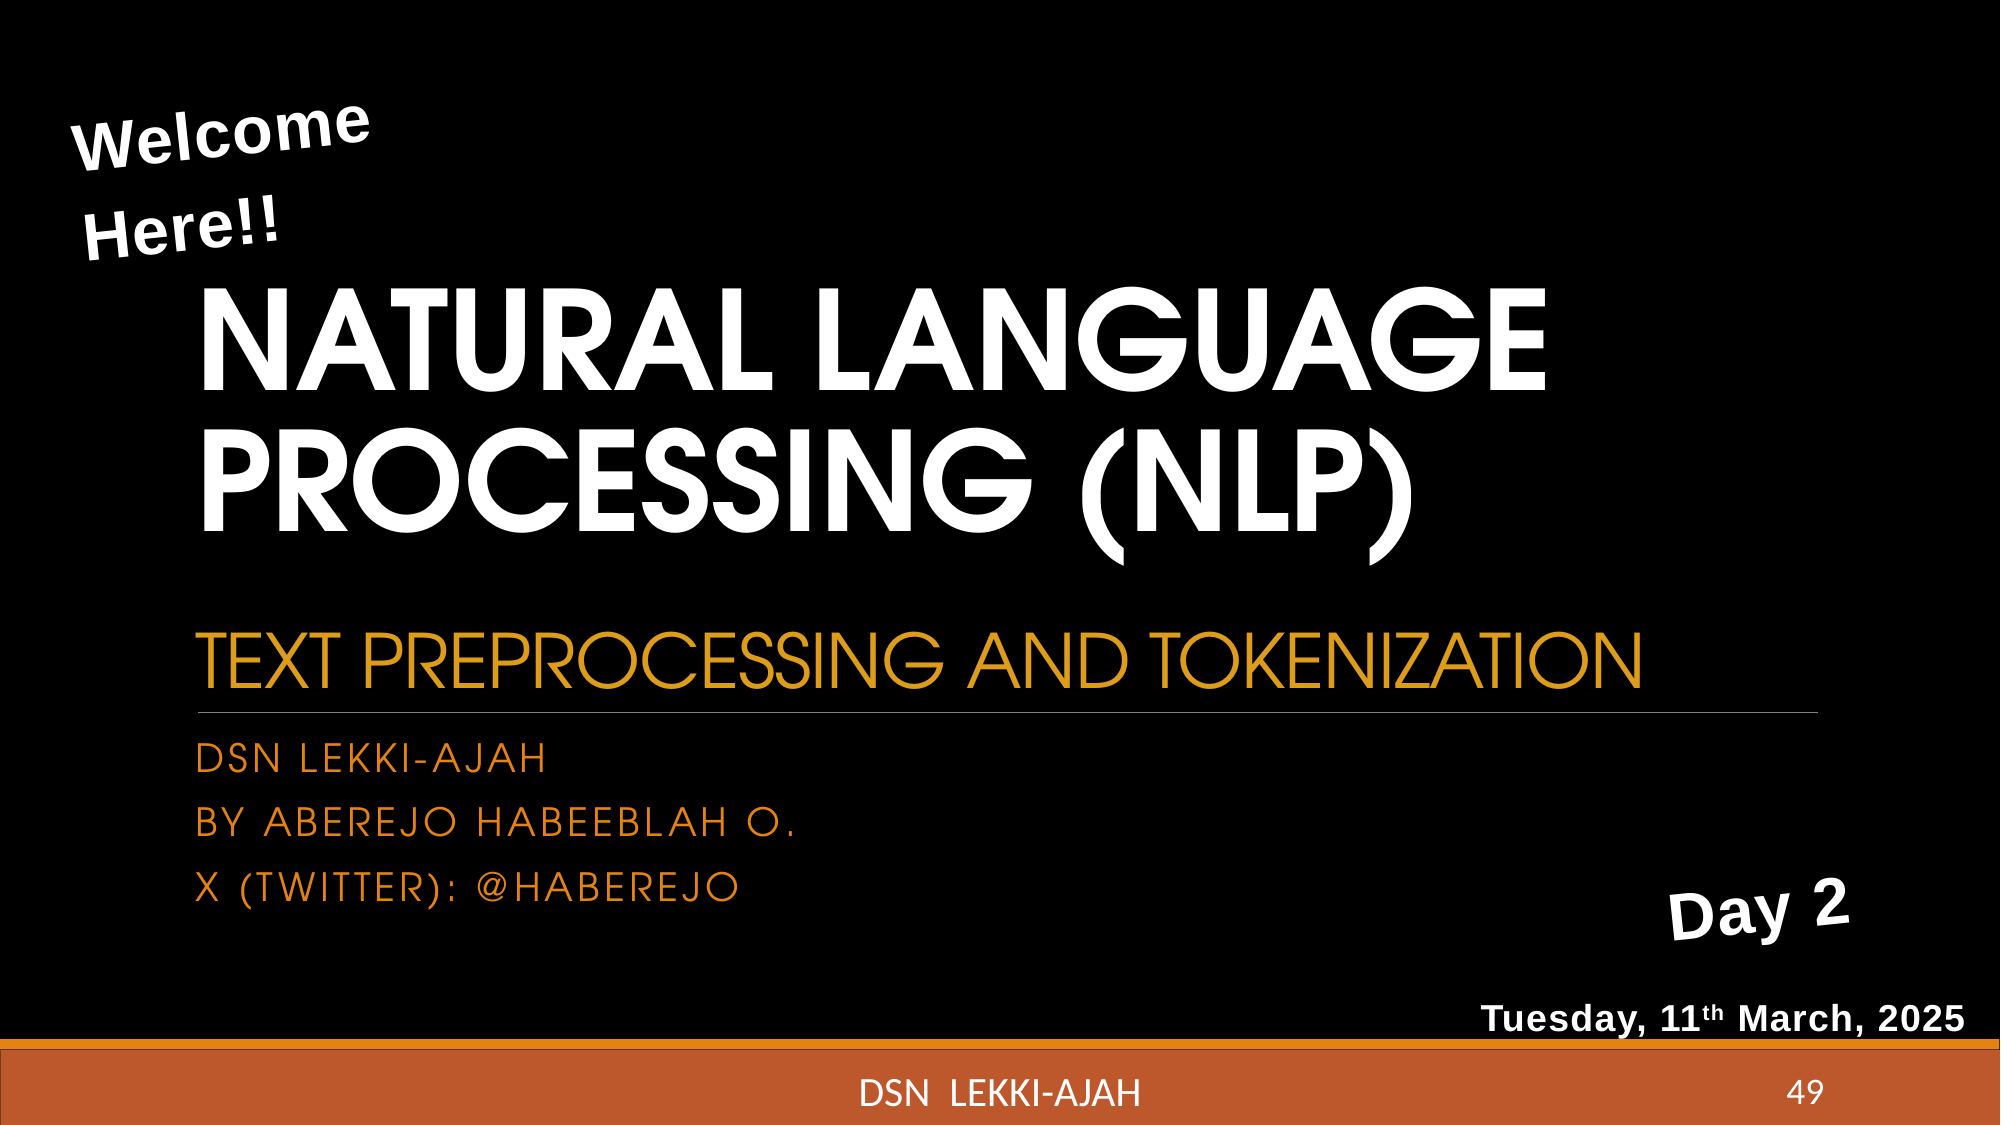

Welcome Here!!
# NATURAL LANGUAGE PROCESSING (NLP) TEXT PREPROCESSING AND TOKENIZATION
DSN LEKKI-AJAH
BY ABEREJO HABEEBLAH O.
X (twitter): @haberejo
Day 2
Tuesday, 11th March, 2025
DSN  LEKKI-AJAH
49